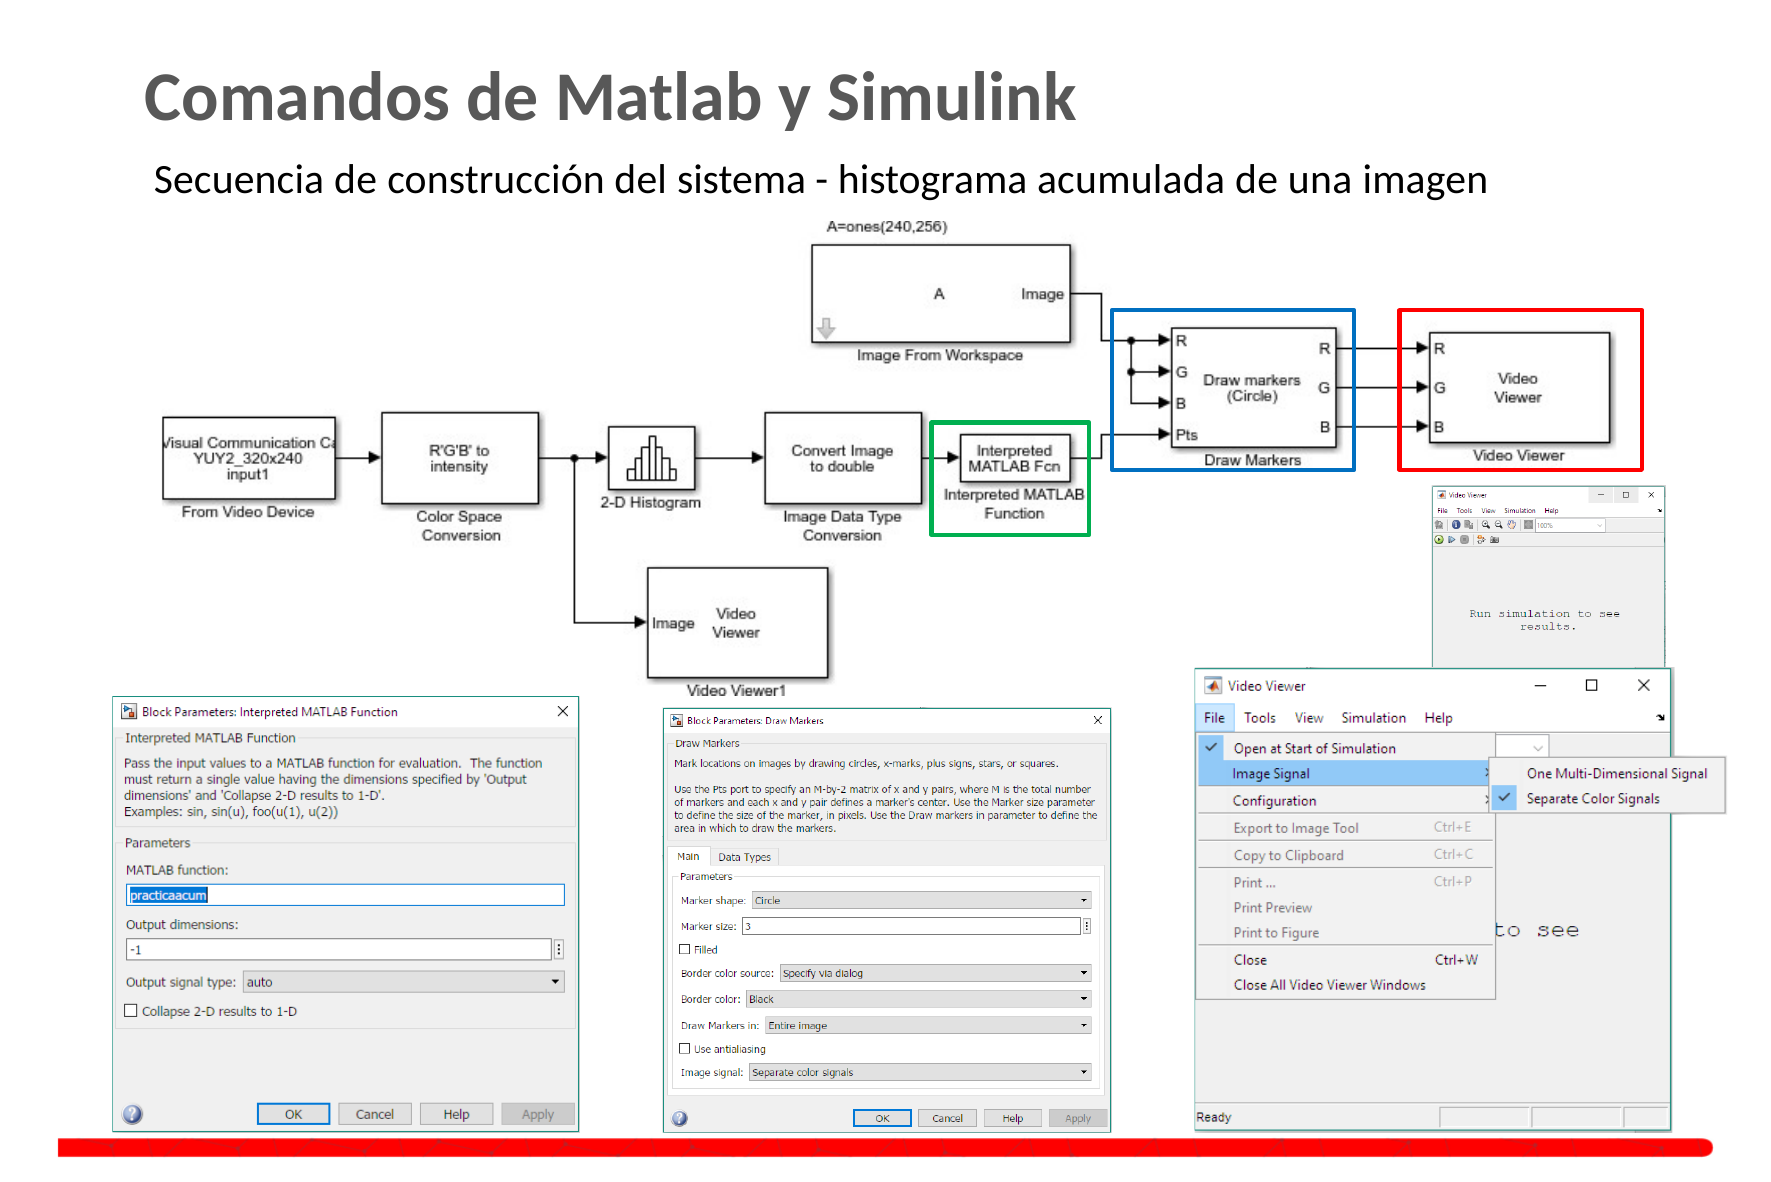

Comandos de Matlab y Simulink
Secuencia de construcción del sistema - histograma acumulada de una imagen